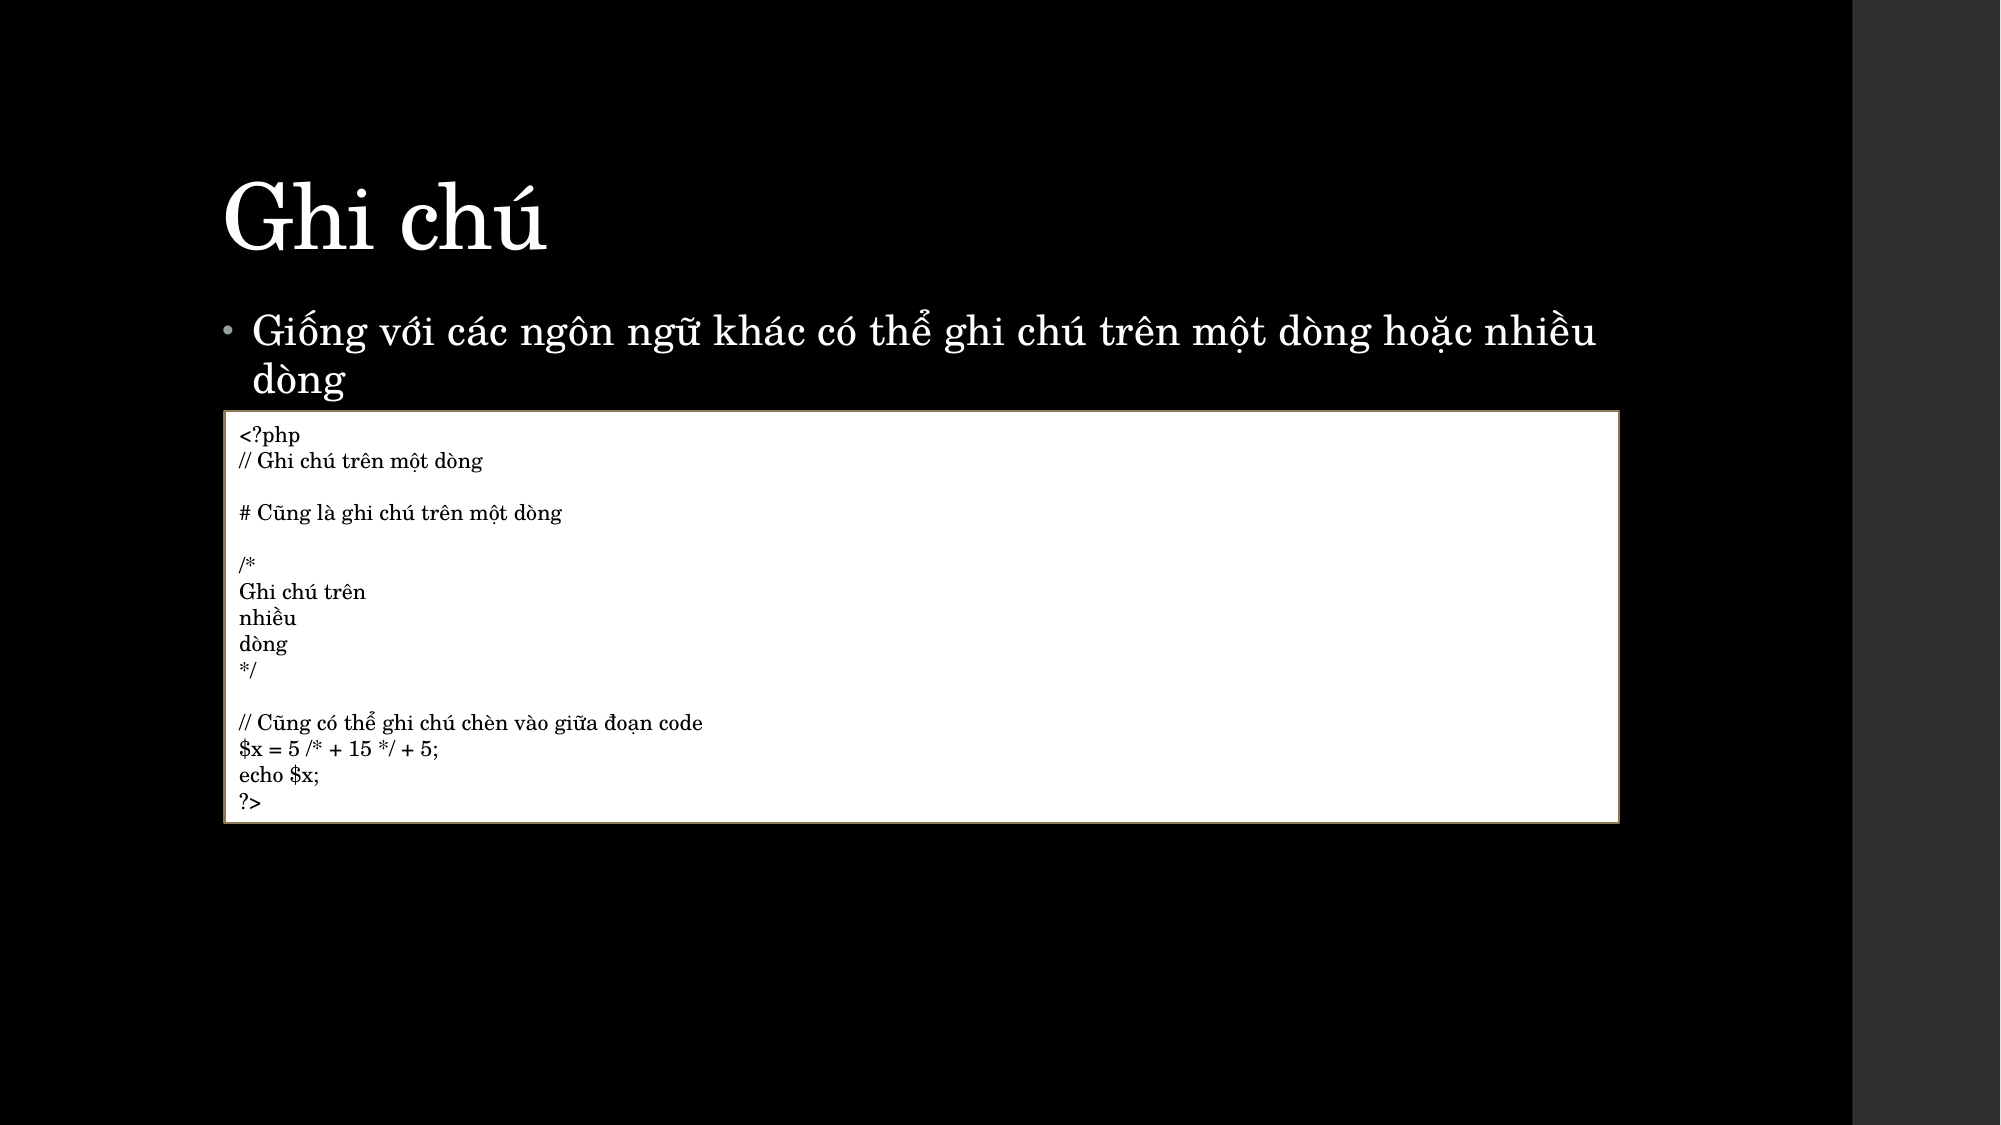

# Ghi chú
Giống với các ngôn ngữ khác có thể ghi chú trên một dòng hoặc nhiều dòng
<?php
// Ghi chú trên một dòng
# Cũng là ghi chú trên một dòng
/*
Ghi chú trên
nhiều
dòng
*/
// Cũng có thể ghi chú chèn vào giữa đoạn code
$x = 5 /* + 15 */ + 5;
echo $x;
?>